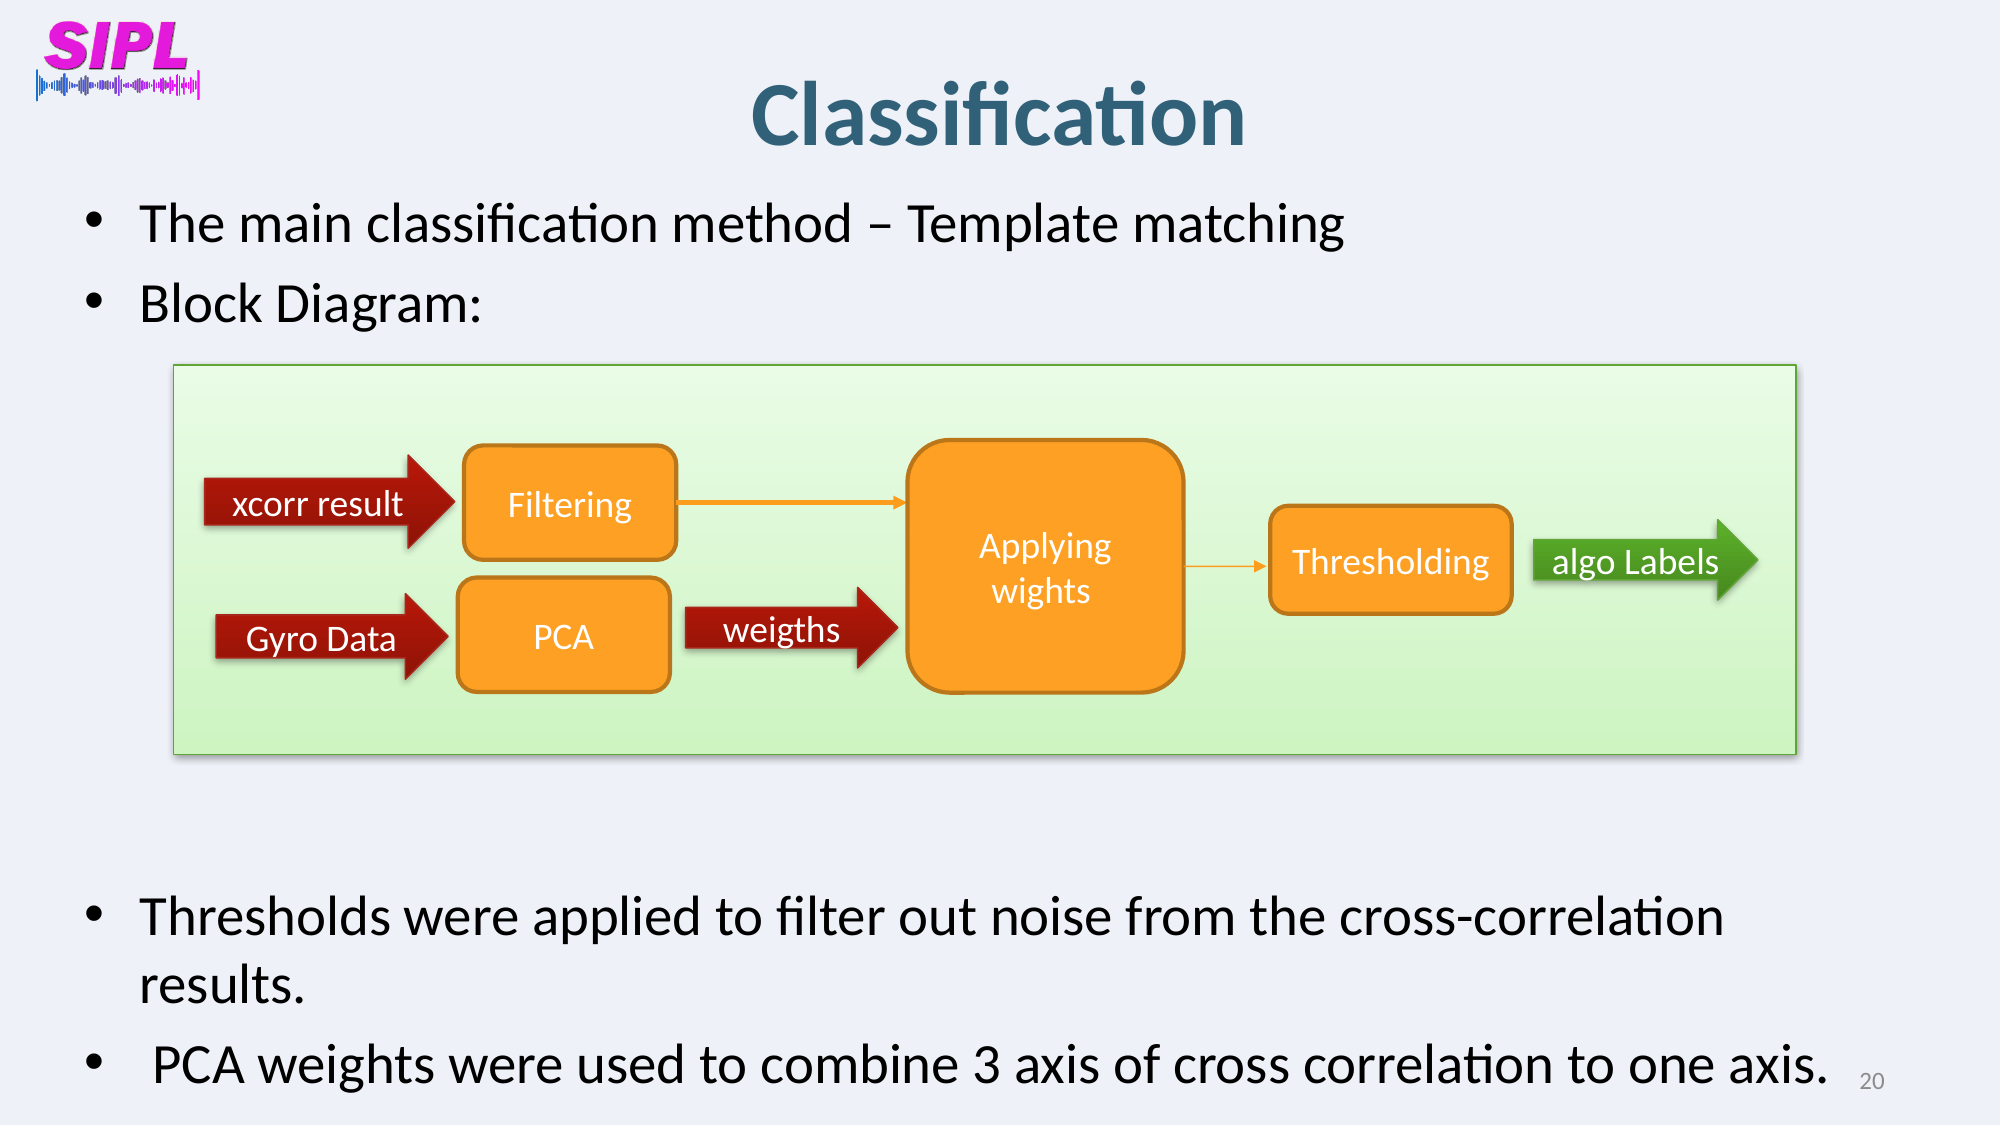

Classification
#
The main classification method – Template matching
Block Diagram:

Thresholds were applied to filter out noise from the cross-correlation results.
 PCA weights were used to combine 3 axis of cross correlation to one axis.

Applying wights
Filtering
xcorr result
Thresholding
algo Labels
PCA
weigths
Gyro Data
20